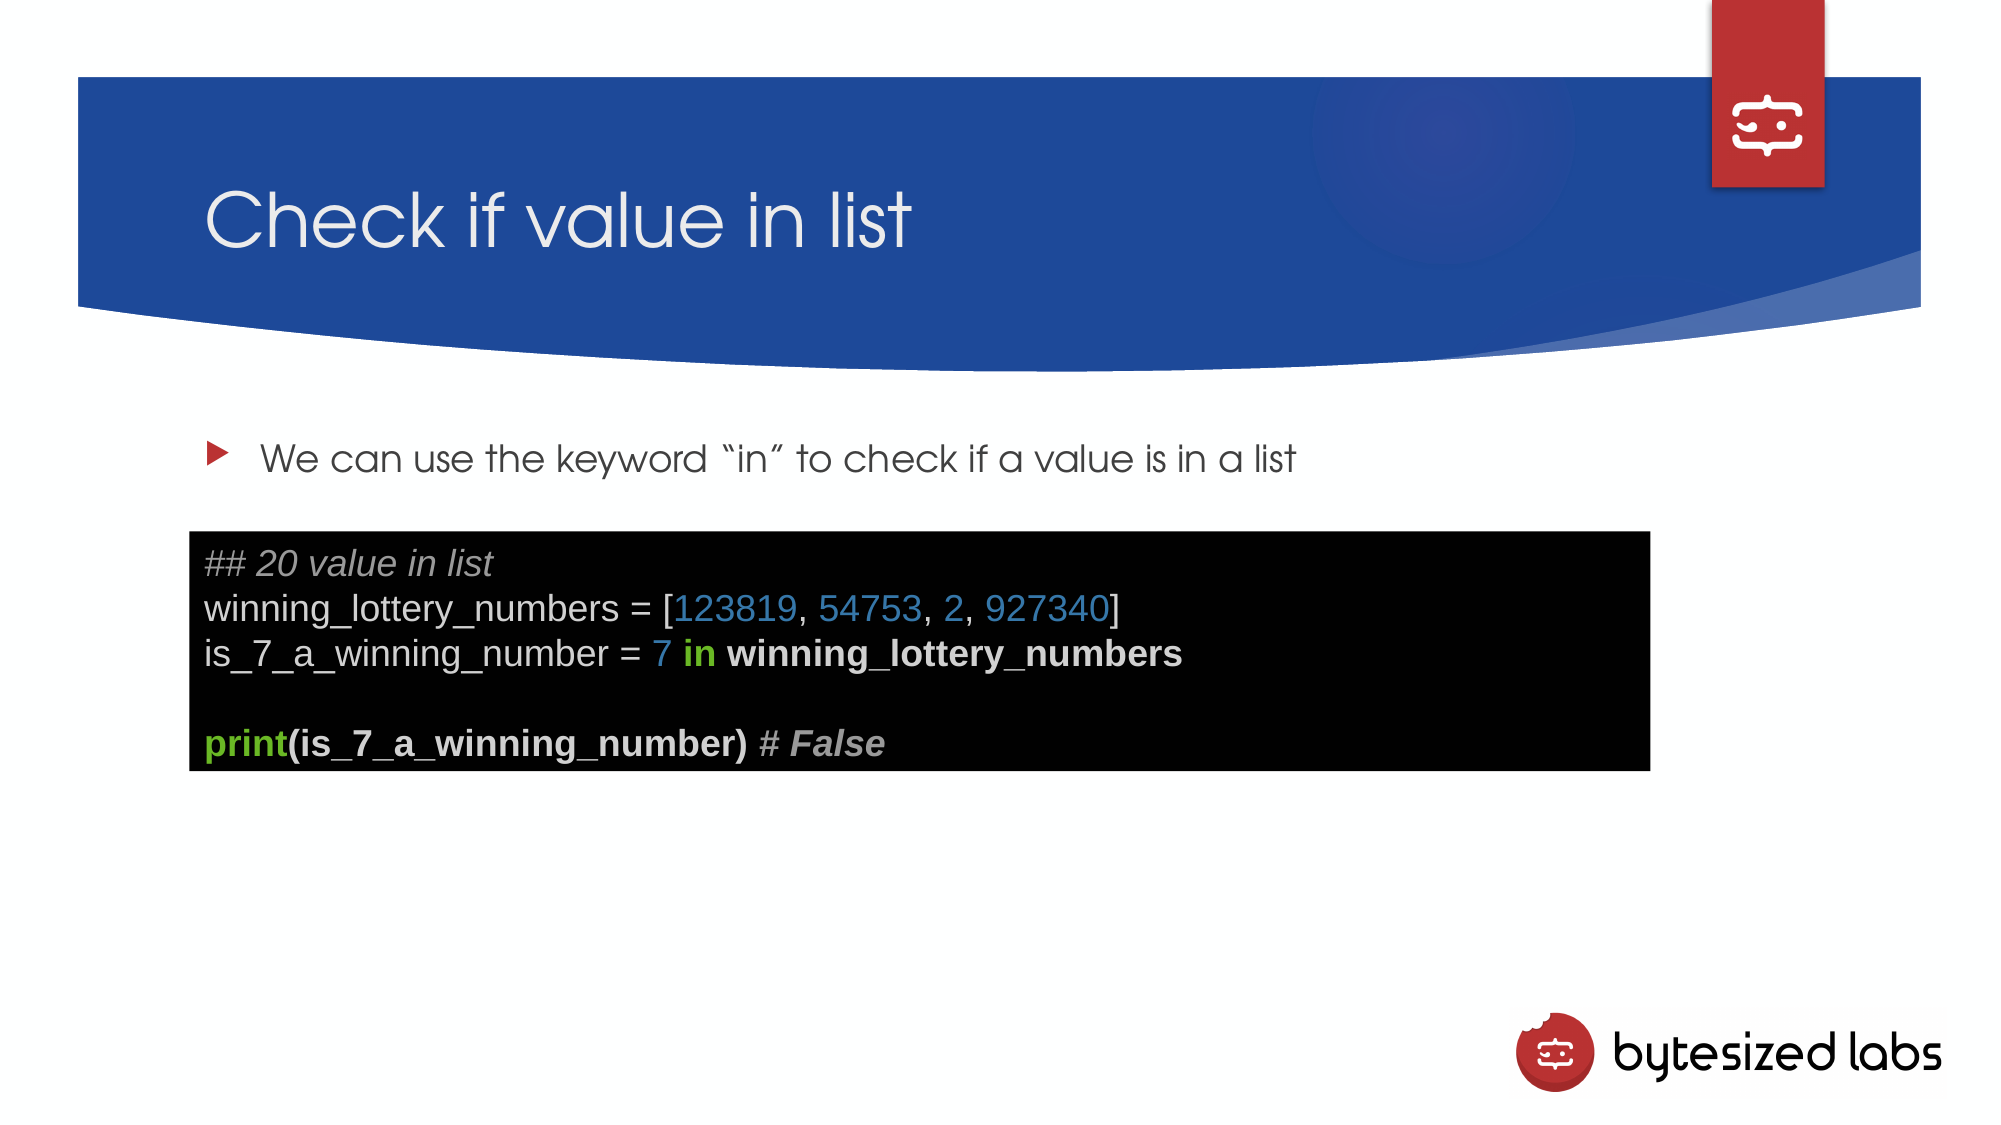

# Check if value in list
We can use the keyword “in” to check if a value is in a list
## 20 value in list
winning_lottery_numbers = [123819, 54753, 2, 927340]
is_7_a_winning_number = 7 in winning_lottery_numbers

print(is_7_a_winning_number) # False